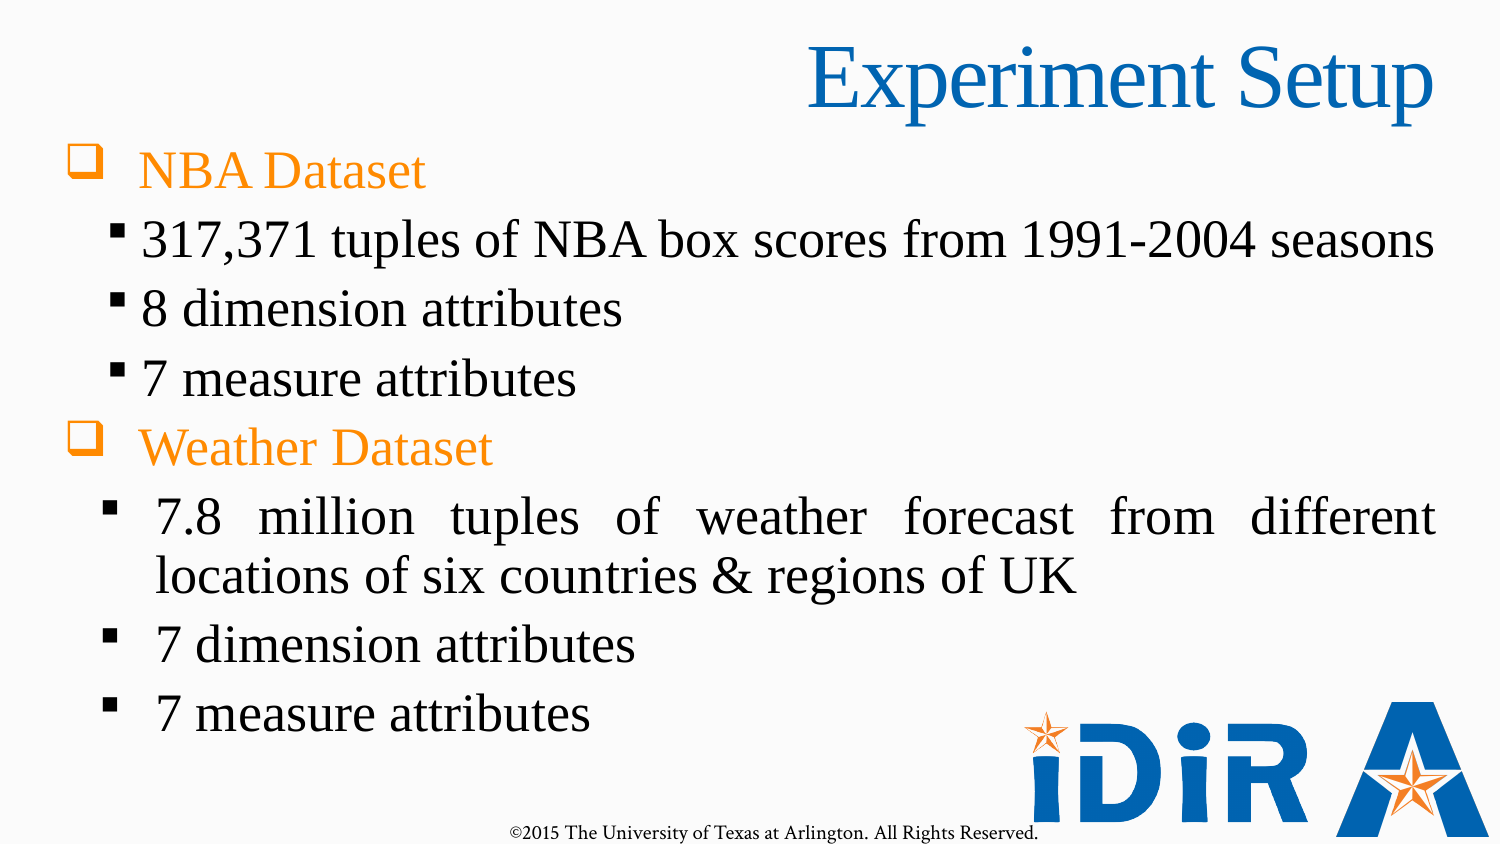

# Experiment Setup
NBA Dataset
317,371 tuples of NBA box scores from 1991-2004 seasons
8 dimension attributes
7 measure attributes
Weather Dataset
7.8 million tuples of weather forecast from different locations of six countries & regions of UK
7 dimension attributes
7 measure attributes

©2015 The University of Texas at Arlington. All Rights Reserved.